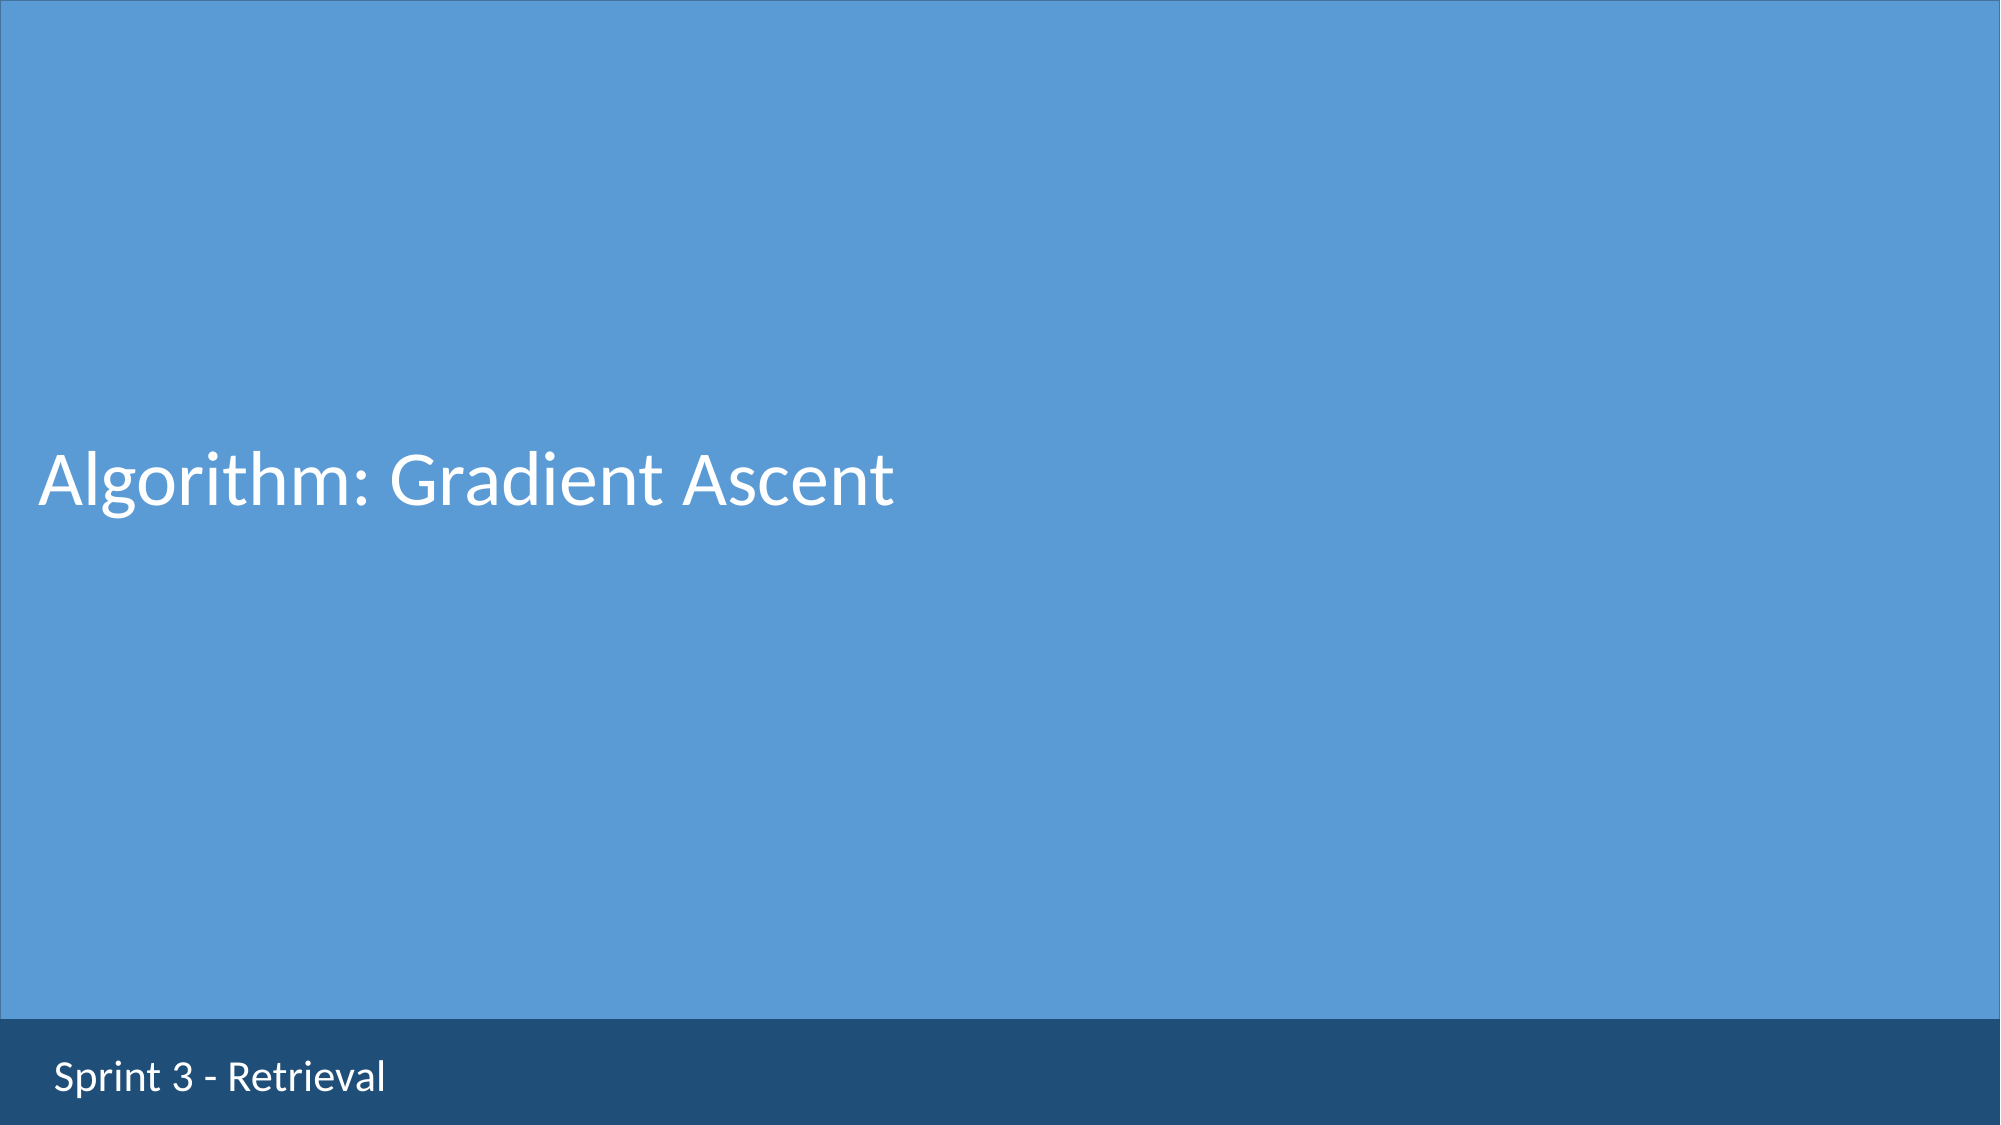

Algorithm: Gradient Ascent

Sprint 3 - Retrieval